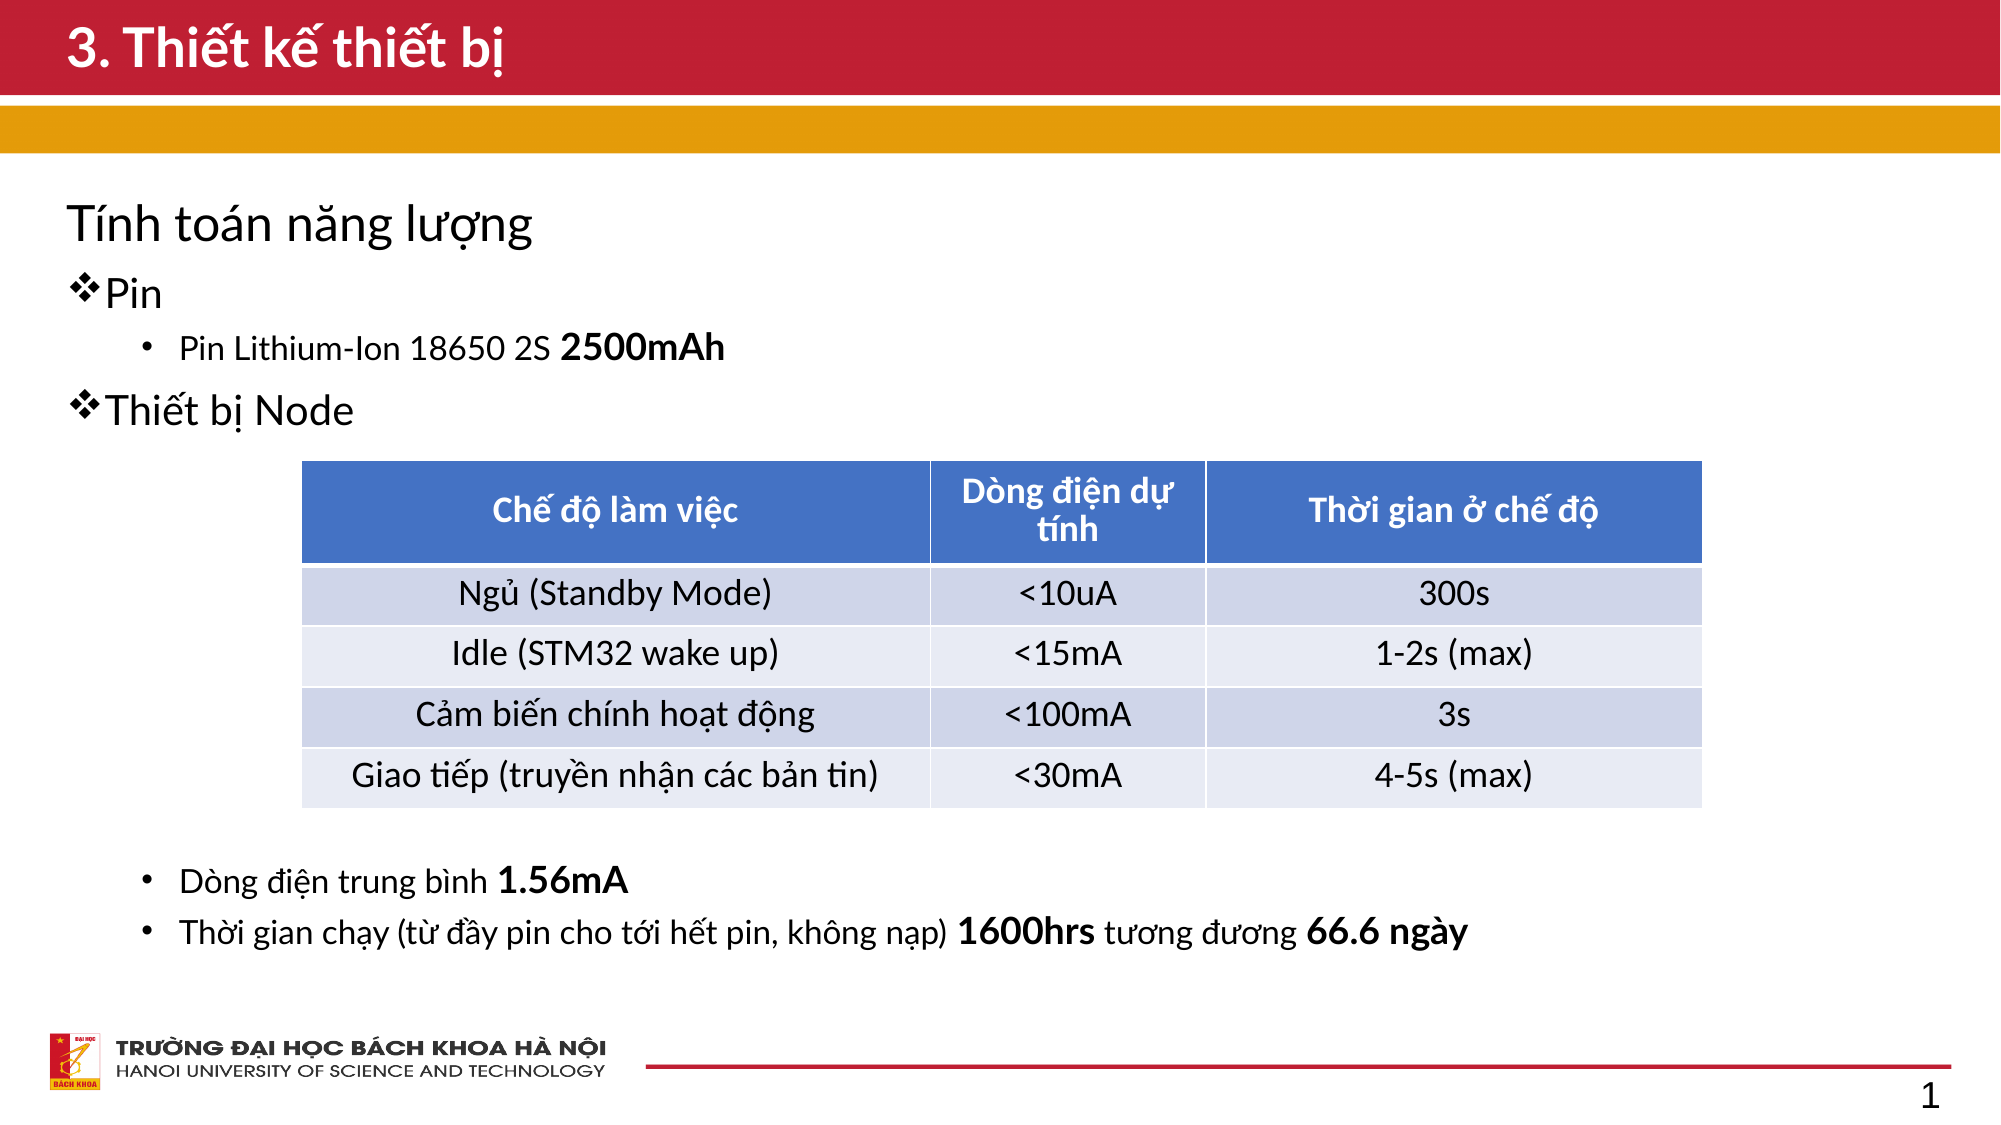

# 3. Thiết kế thiết bị
Tính toán năng lượng
Pin
Pin Lithium-Ion 18650 2S 2500mAh
Thiết bị Node

Dòng điện trung bình 1.56mA
Thời gian chạy (từ đầy pin cho tới hết pin, không nạp) 1600hrs tương đương 66.6 ngày
| Chế độ làm việc | Dòng điện dự tính | Thời gian ở chế độ |
| --- | --- | --- |
| Ngủ (Standby Mode) | <10uA | 300s |
| Idle (STM32 wake up) | <15mA | 1-2s (max) |
| Cảm biến chính hoạt động | <100mA | 3s |
| Giao tiếp (truyền nhận các bản tin) | <30mA | 4-5s (max) |
1